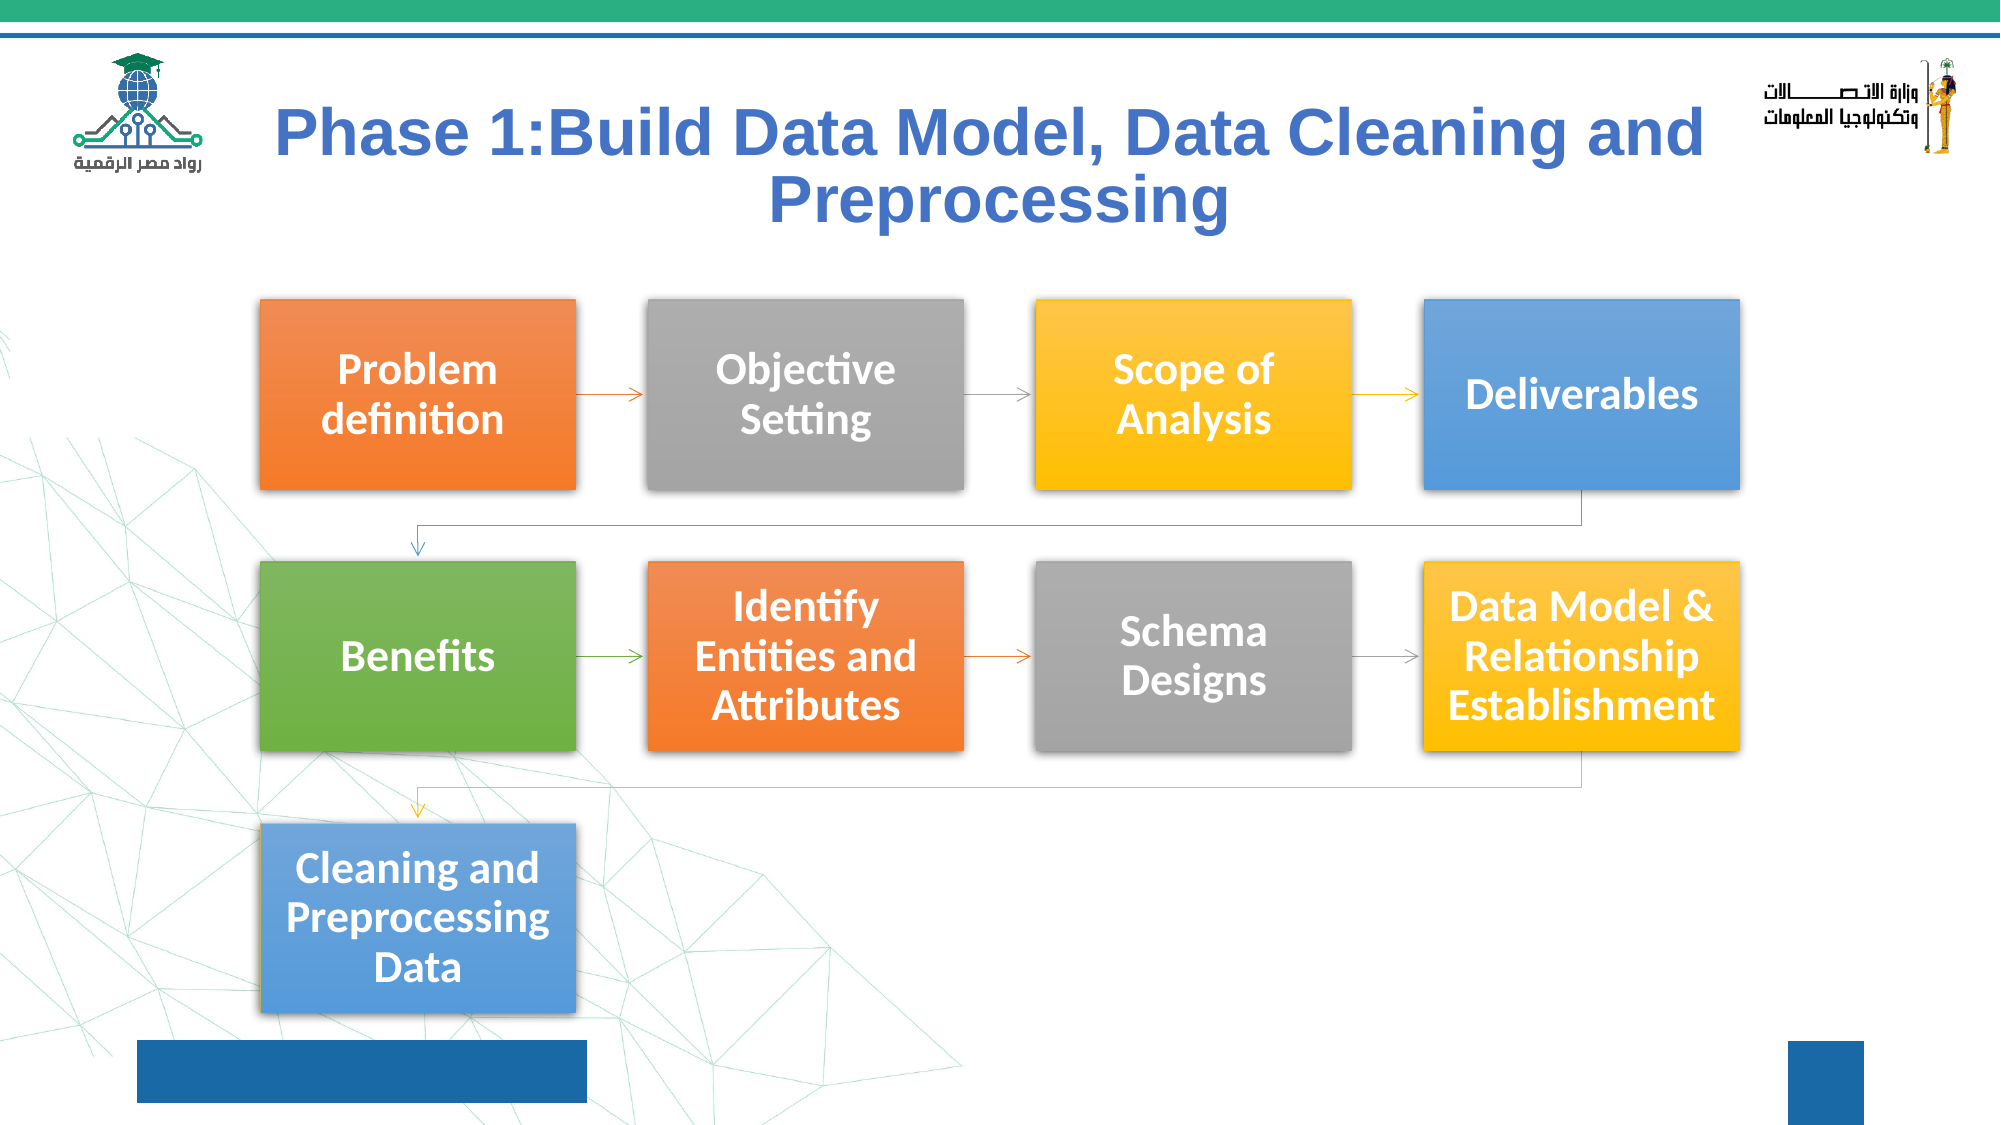

# Phase 1:Build Data Model, Data Cleaning and  Preprocessing

Problem definition

Objective Setting

Scope of Analysis

Deliverables

Benefits

Identify Entities and Attributes

Schema Designs

Data Model & Relationship Establishment
Cleaning and Preprocessing Data